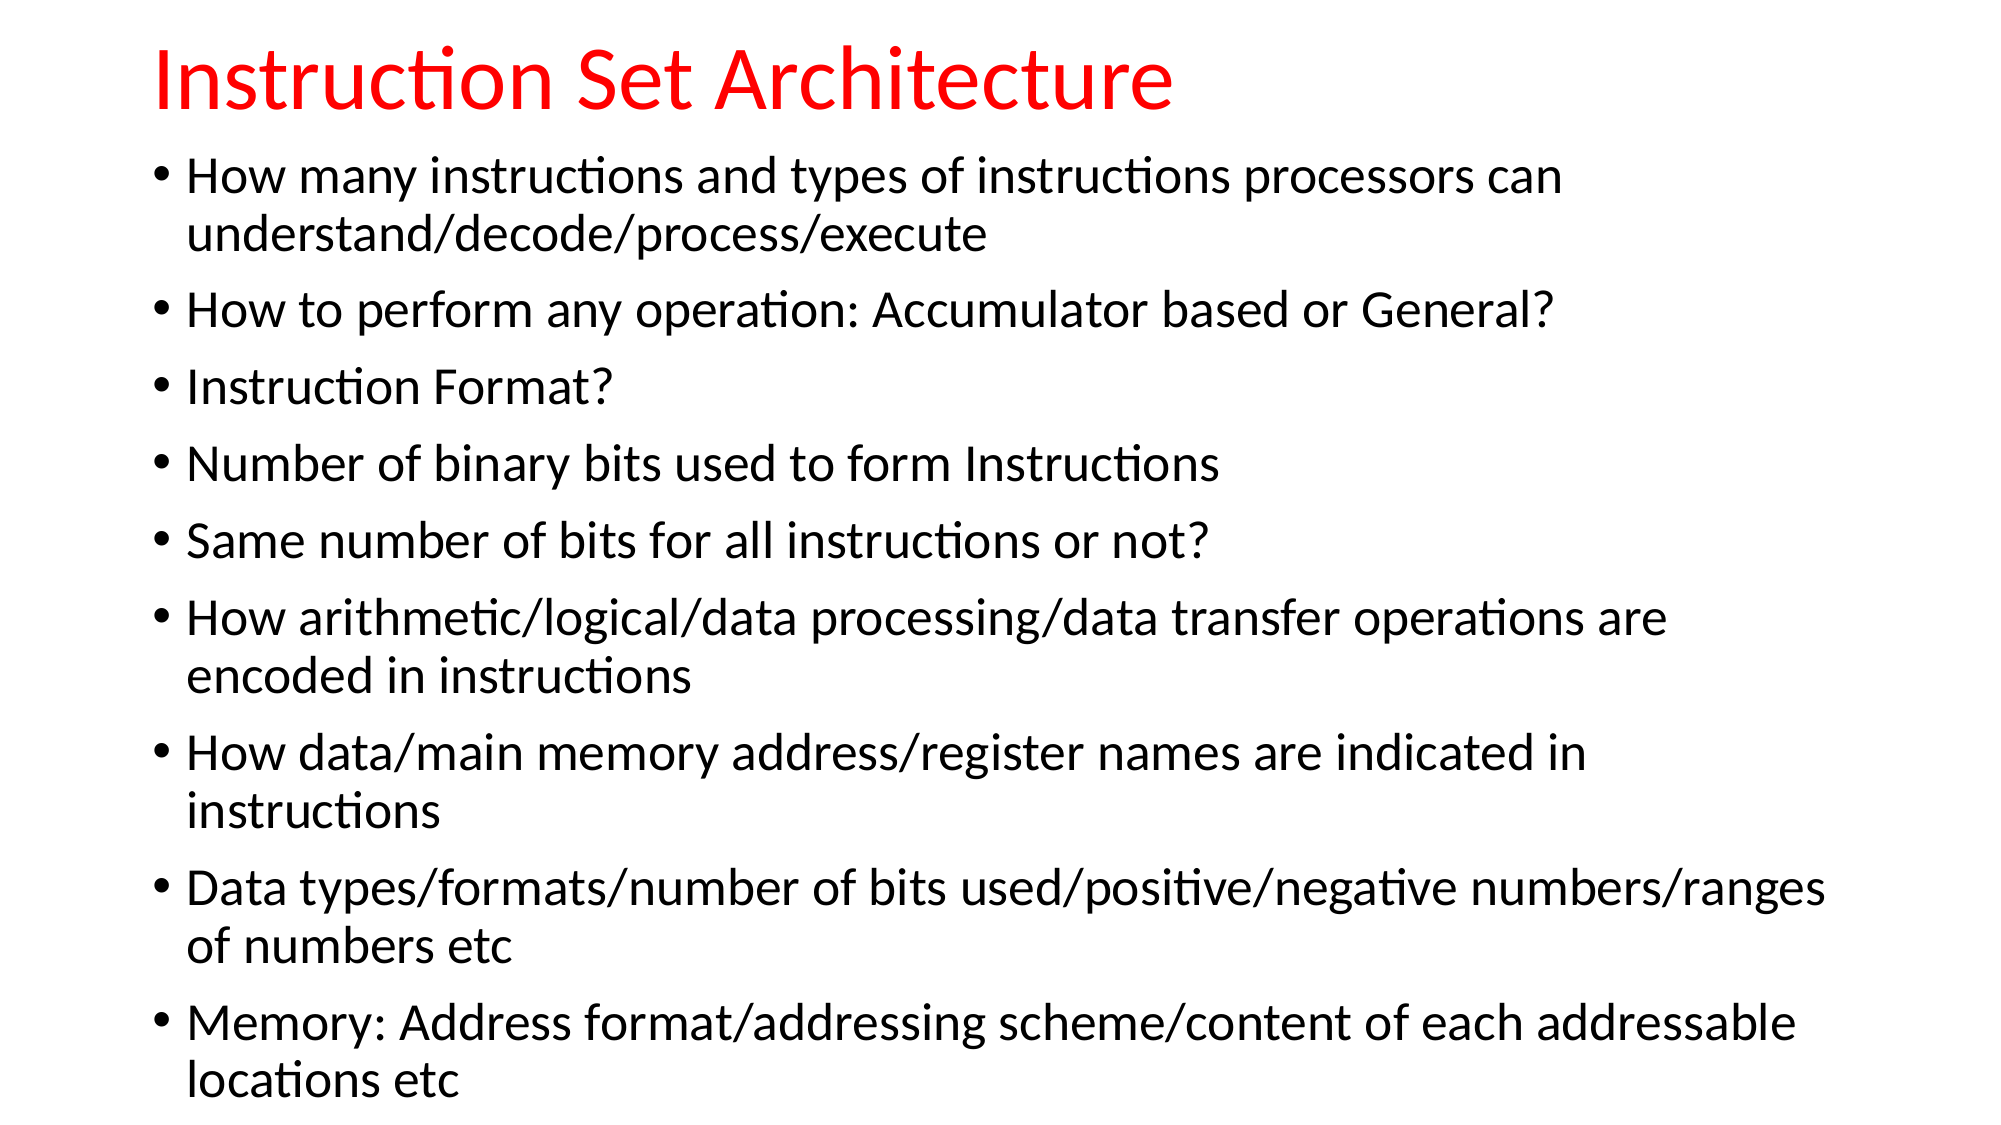

# Instruction Set Architecture
How many instructions and types of instructions processors can understand/decode/process/execute
How to perform any operation: Accumulator based or General?
Instruction Format?
Number of binary bits used to form Instructions
Same number of bits for all instructions or not?
How arithmetic/logical/data processing/data transfer operations are encoded in instructions
How data/main memory address/register names are indicated in instructions
Data types/formats/number of bits used/positive/negative numbers/ranges of numbers etc
Memory: Address format/addressing scheme/content of each addressable locations etc